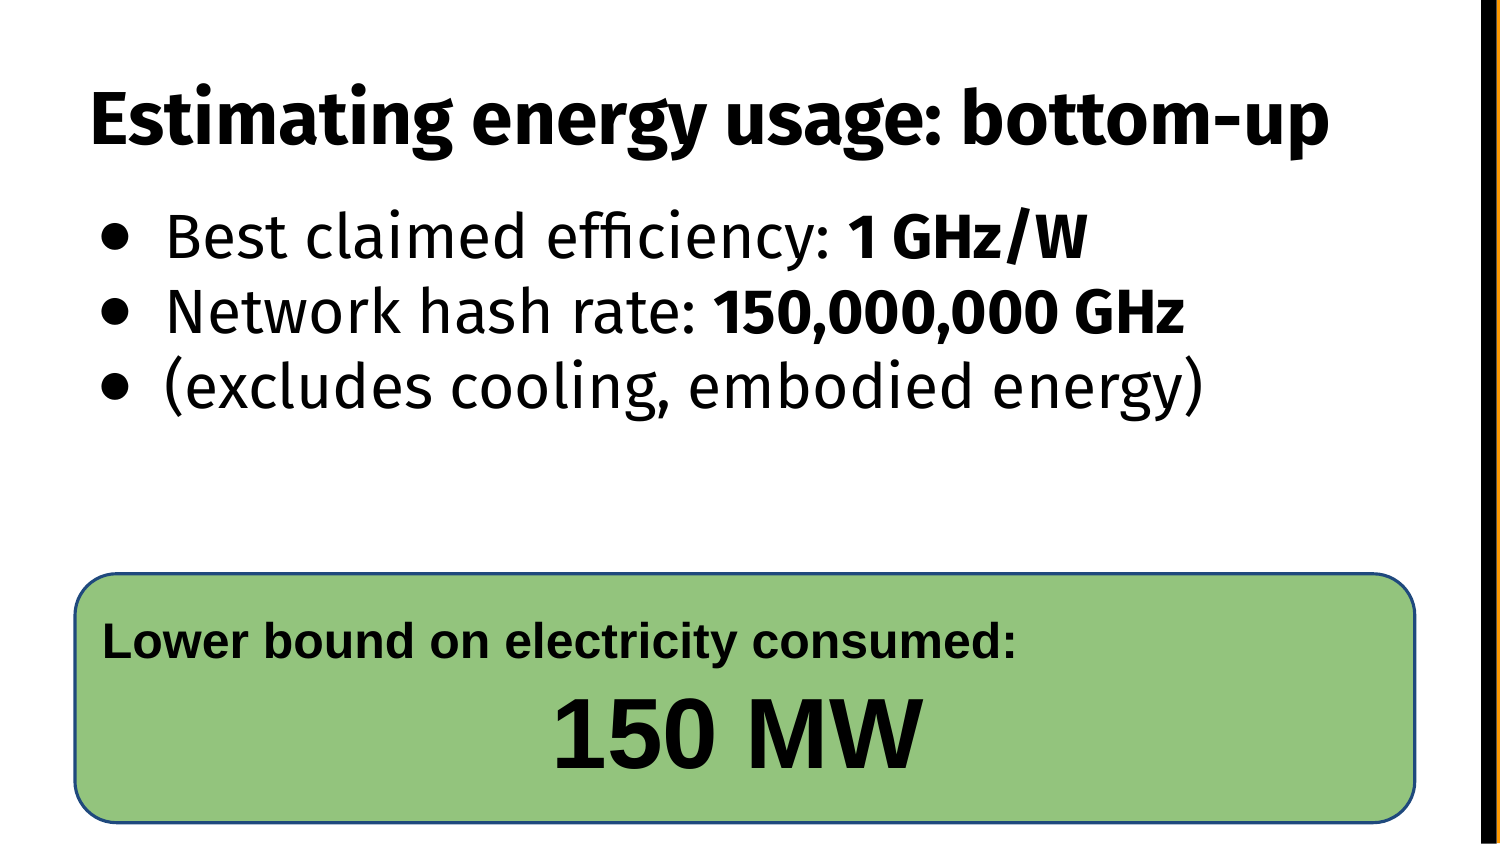

Estimating energy usage: bottom-up
Best claimed efficiency: 1 GHz/W
Network hash rate: 150,000,000 GHz
(excludes cooling, embodied energy)
Lower bound on electricity consumed:
150 MW